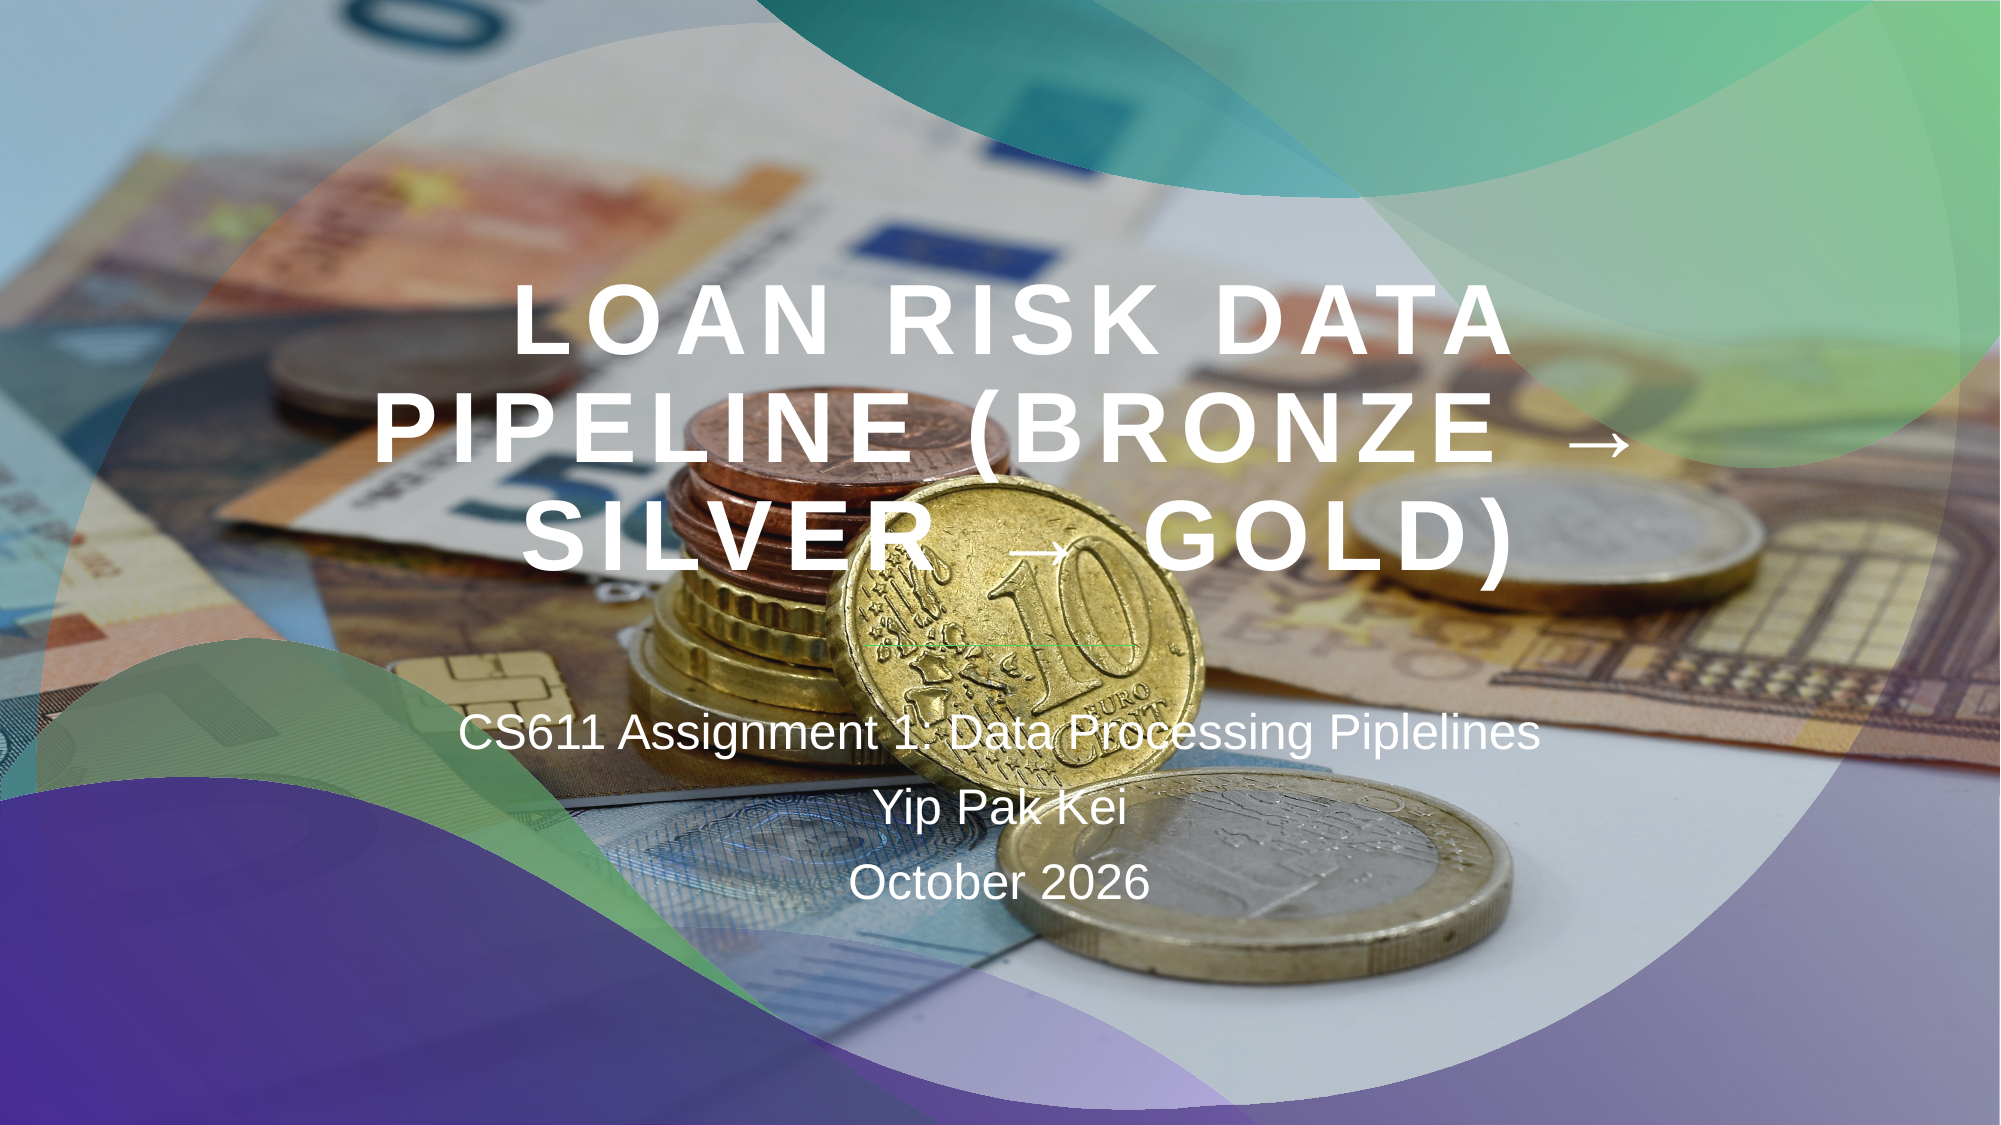

# Loan Risk Data Pipeline (Bronze → Silver → Gold)
CS611 Assignment 1: Data Processing Piplelines
Yip Pak Kei
October 2026